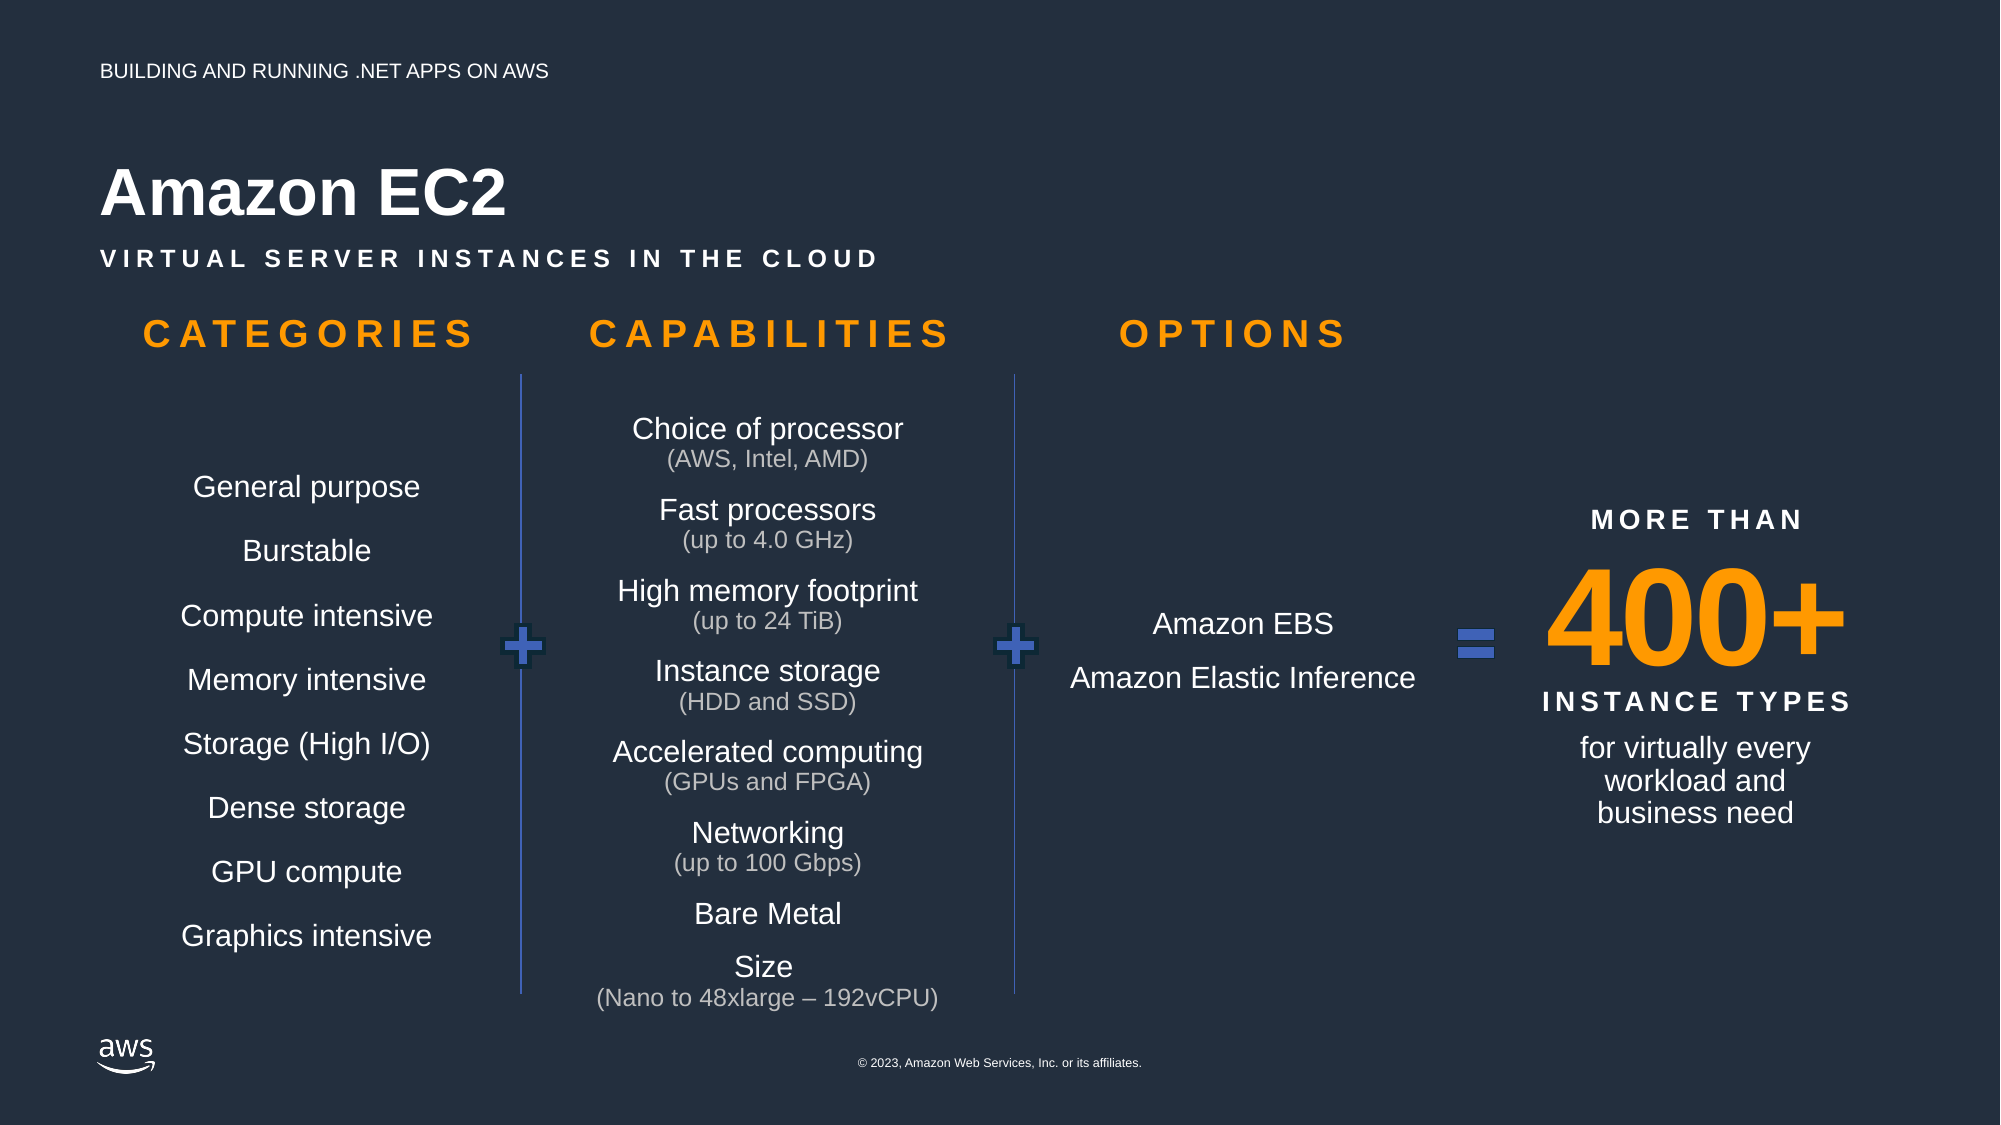

# Amazon EC2
Virtual server instances in the cloud

CATEGORIES
CAPABILITIES
OPTIONS
Choice of processor
(AWS, Intel, AMD)
Fast processors
(up to 4.0 GHz)
High memory footprint
(up to 24 TiB)
Instance storage
(HDD and SSD)
Accelerated computing
(GPUs and FPGA)
Networking
(up to 100 Gbps)
Bare Metal
Size
(Nano to 48xlarge – 192vCPU)
General purpose
Burstable
Compute intensive
Memory intensive
Storage (High I/O)
Dense storage
GPU compute
Graphics intensive
MORE THAN
400+
INSTANCE TYPES
for virtually every workload and business need
Amazon EBS
Amazon Elastic Inference